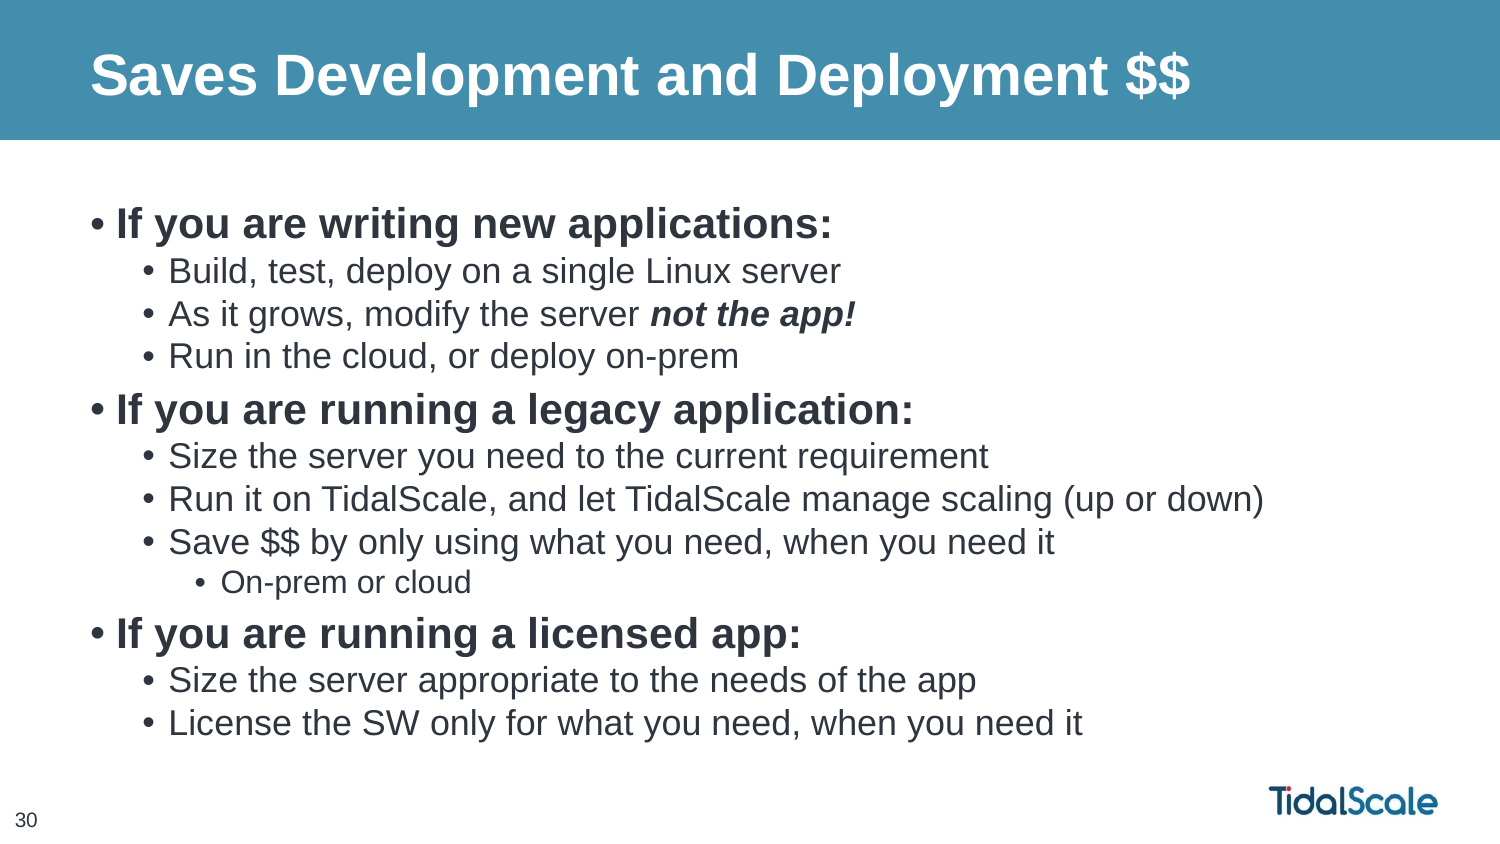

# Saves Development and Deployment $$
If you are writing new applications:
Build, test, deploy on a single Linux server
As it grows, modify the server not the app!
Run in the cloud, or deploy on-prem
If you are running a legacy application:
Size the server you need to the current requirement
Run it on TidalScale, and let TidalScale manage scaling (up or down)
Save $$ by only using what you need, when you need it
On-prem or cloud
If you are running a licensed app:
Size the server appropriate to the needs of the app
License the SW only for what you need, when you need it
30